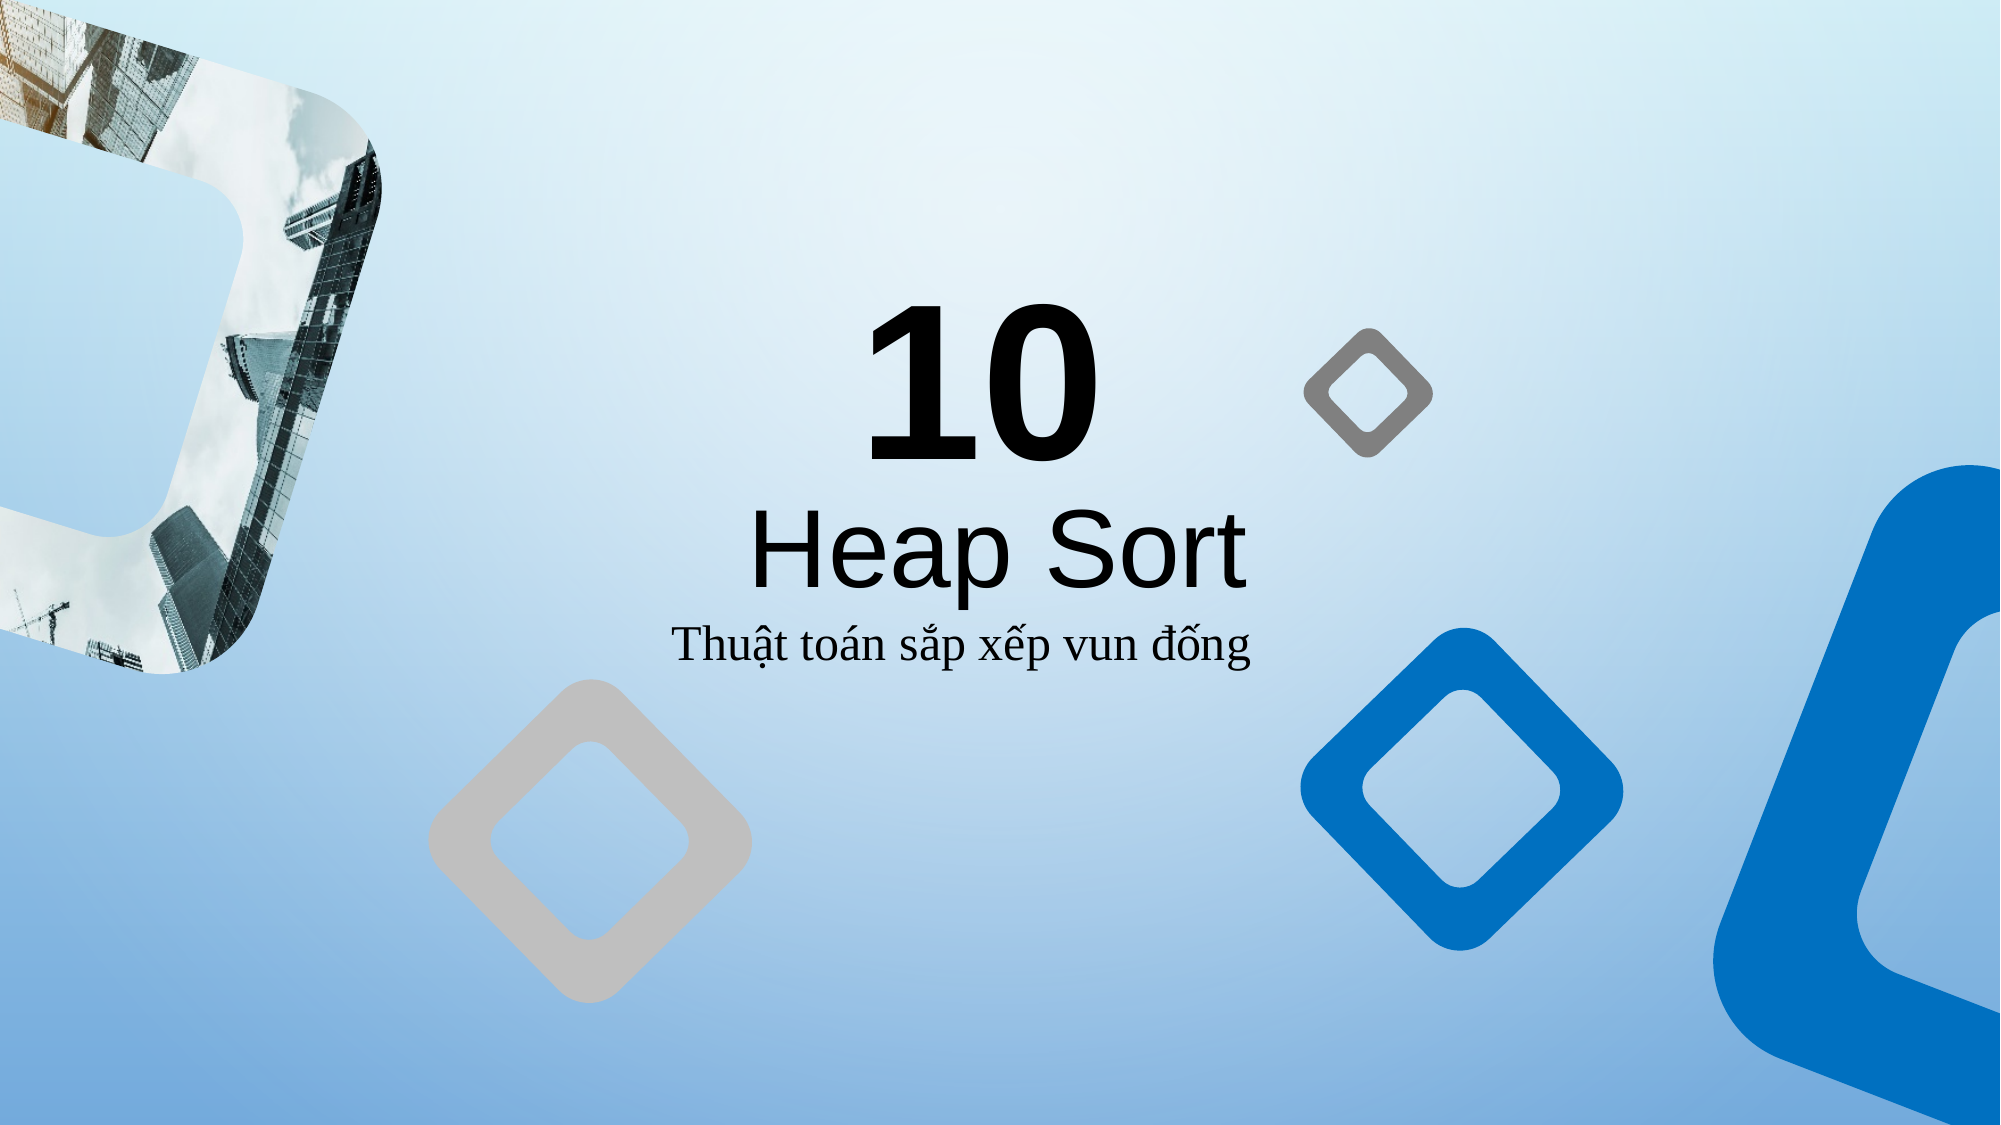

10

Heap Sort

Thuật toán sắp xếp vun đống